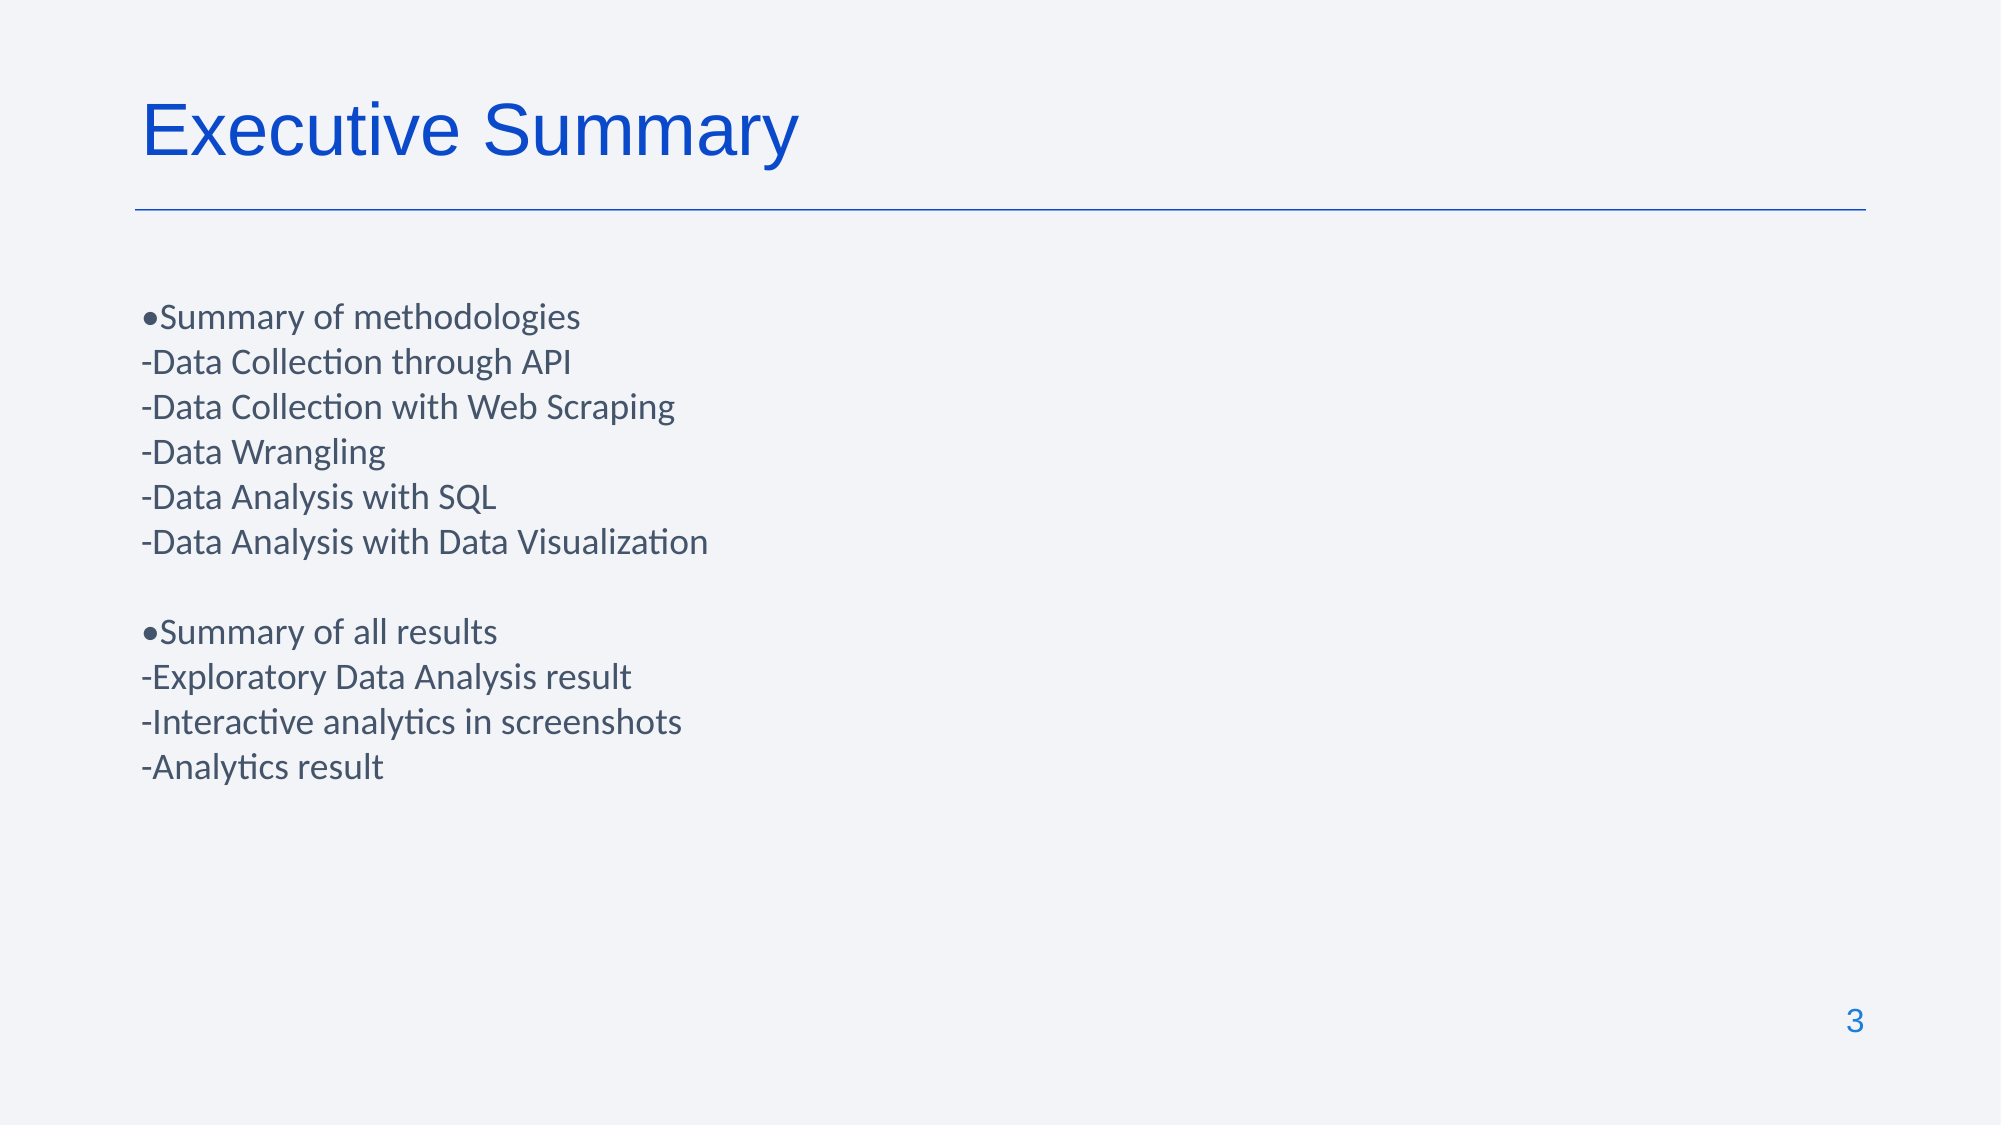

Executive Summary

•Summary of methodologies
-Data Collection through API
-Data Collection with Web Scraping
-Data Wrangling
-Data Analysis with SQL
-Data Analysis with Data Visualization

•Summary of all results
-Exploratory Data Analysis result
-Interactive analytics in screenshots
-Analytics result

3